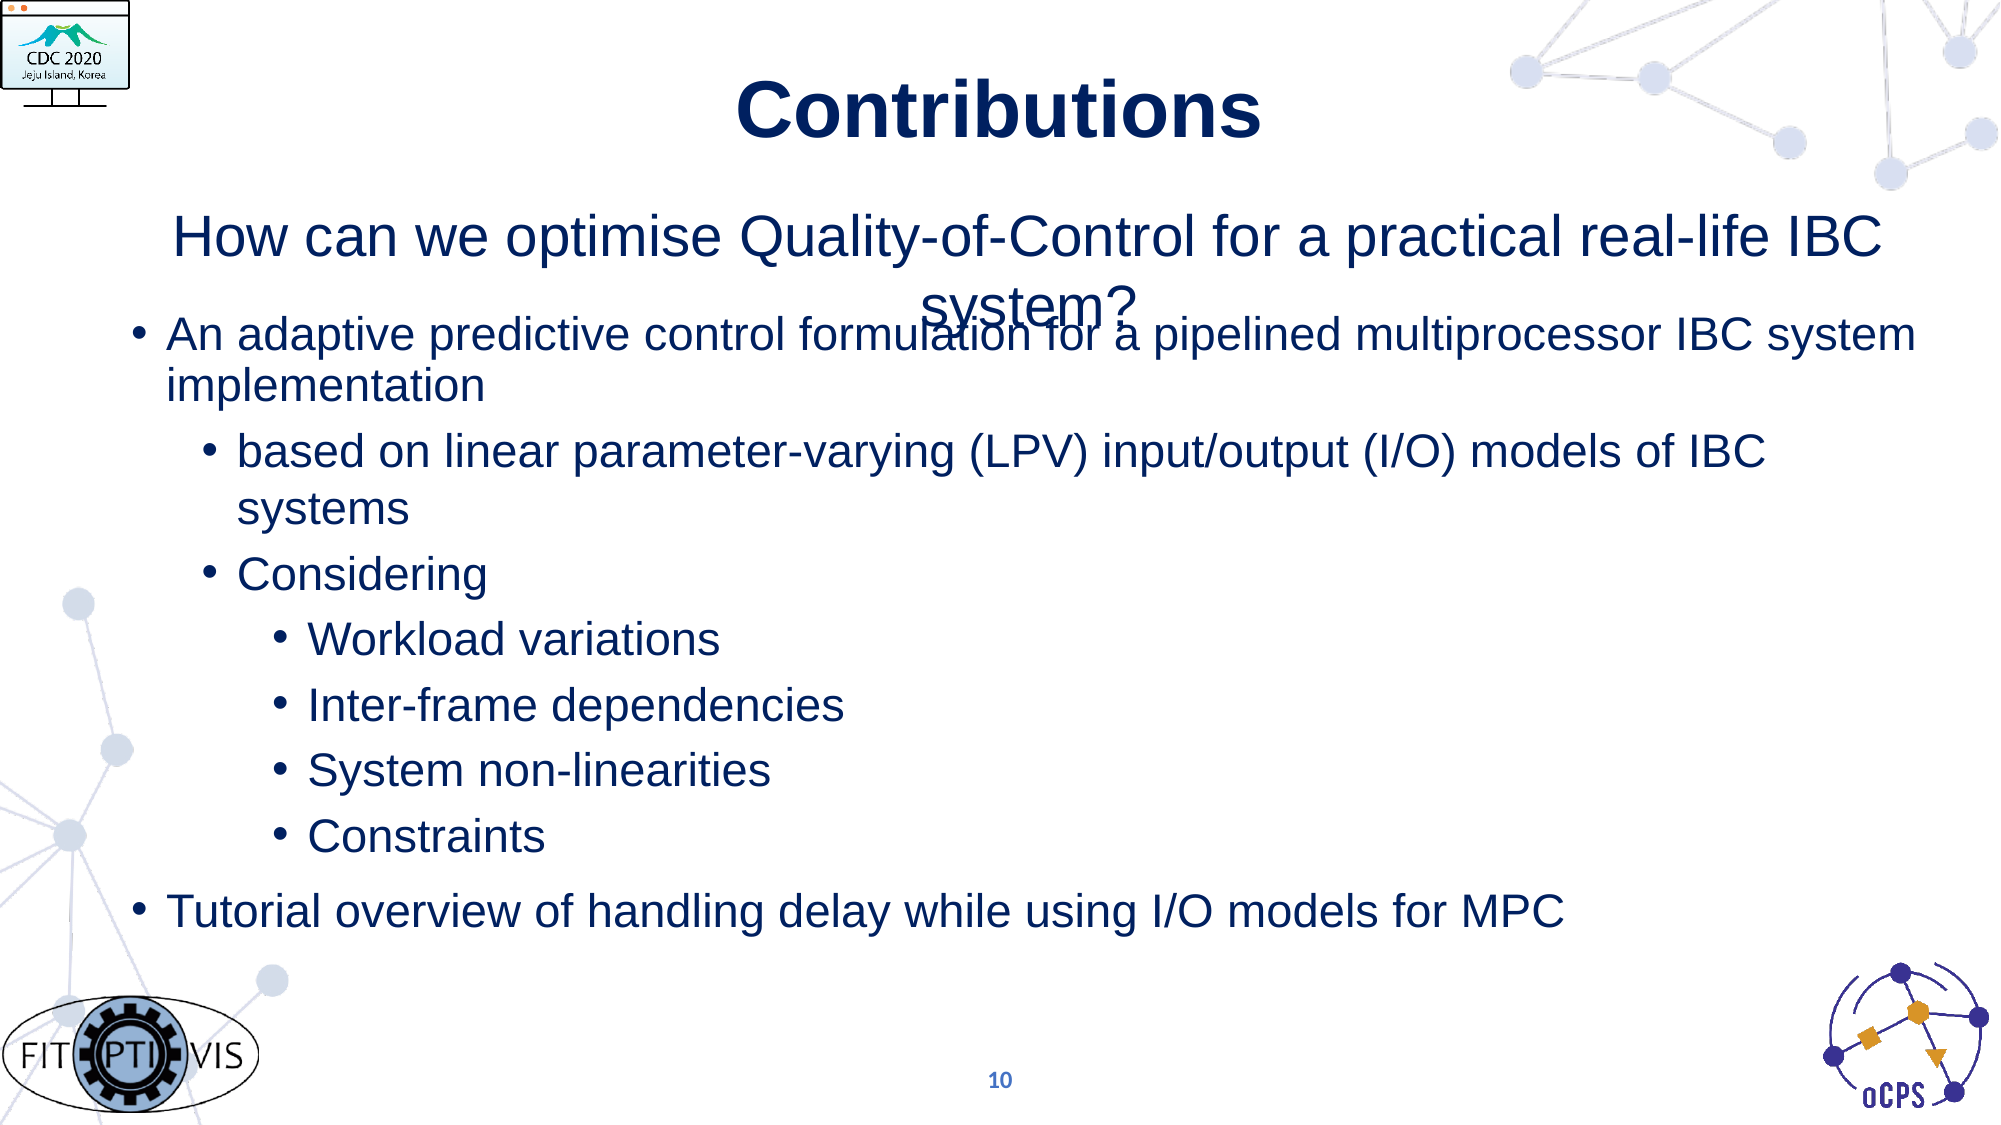

# Contributions

An adaptive predictive control formulation for a pipelined multiprocessor IBC system implementation
based on linear parameter-varying (LPV) input/output (I/O) models of IBC systems
Considering
Workload variations
Inter-frame dependencies
System non-linearities
Constraints
Tutorial overview of handling delay while using I/O models for MPC

How can we optimise Quality-of-Control for a practical real-life IBC system?
10